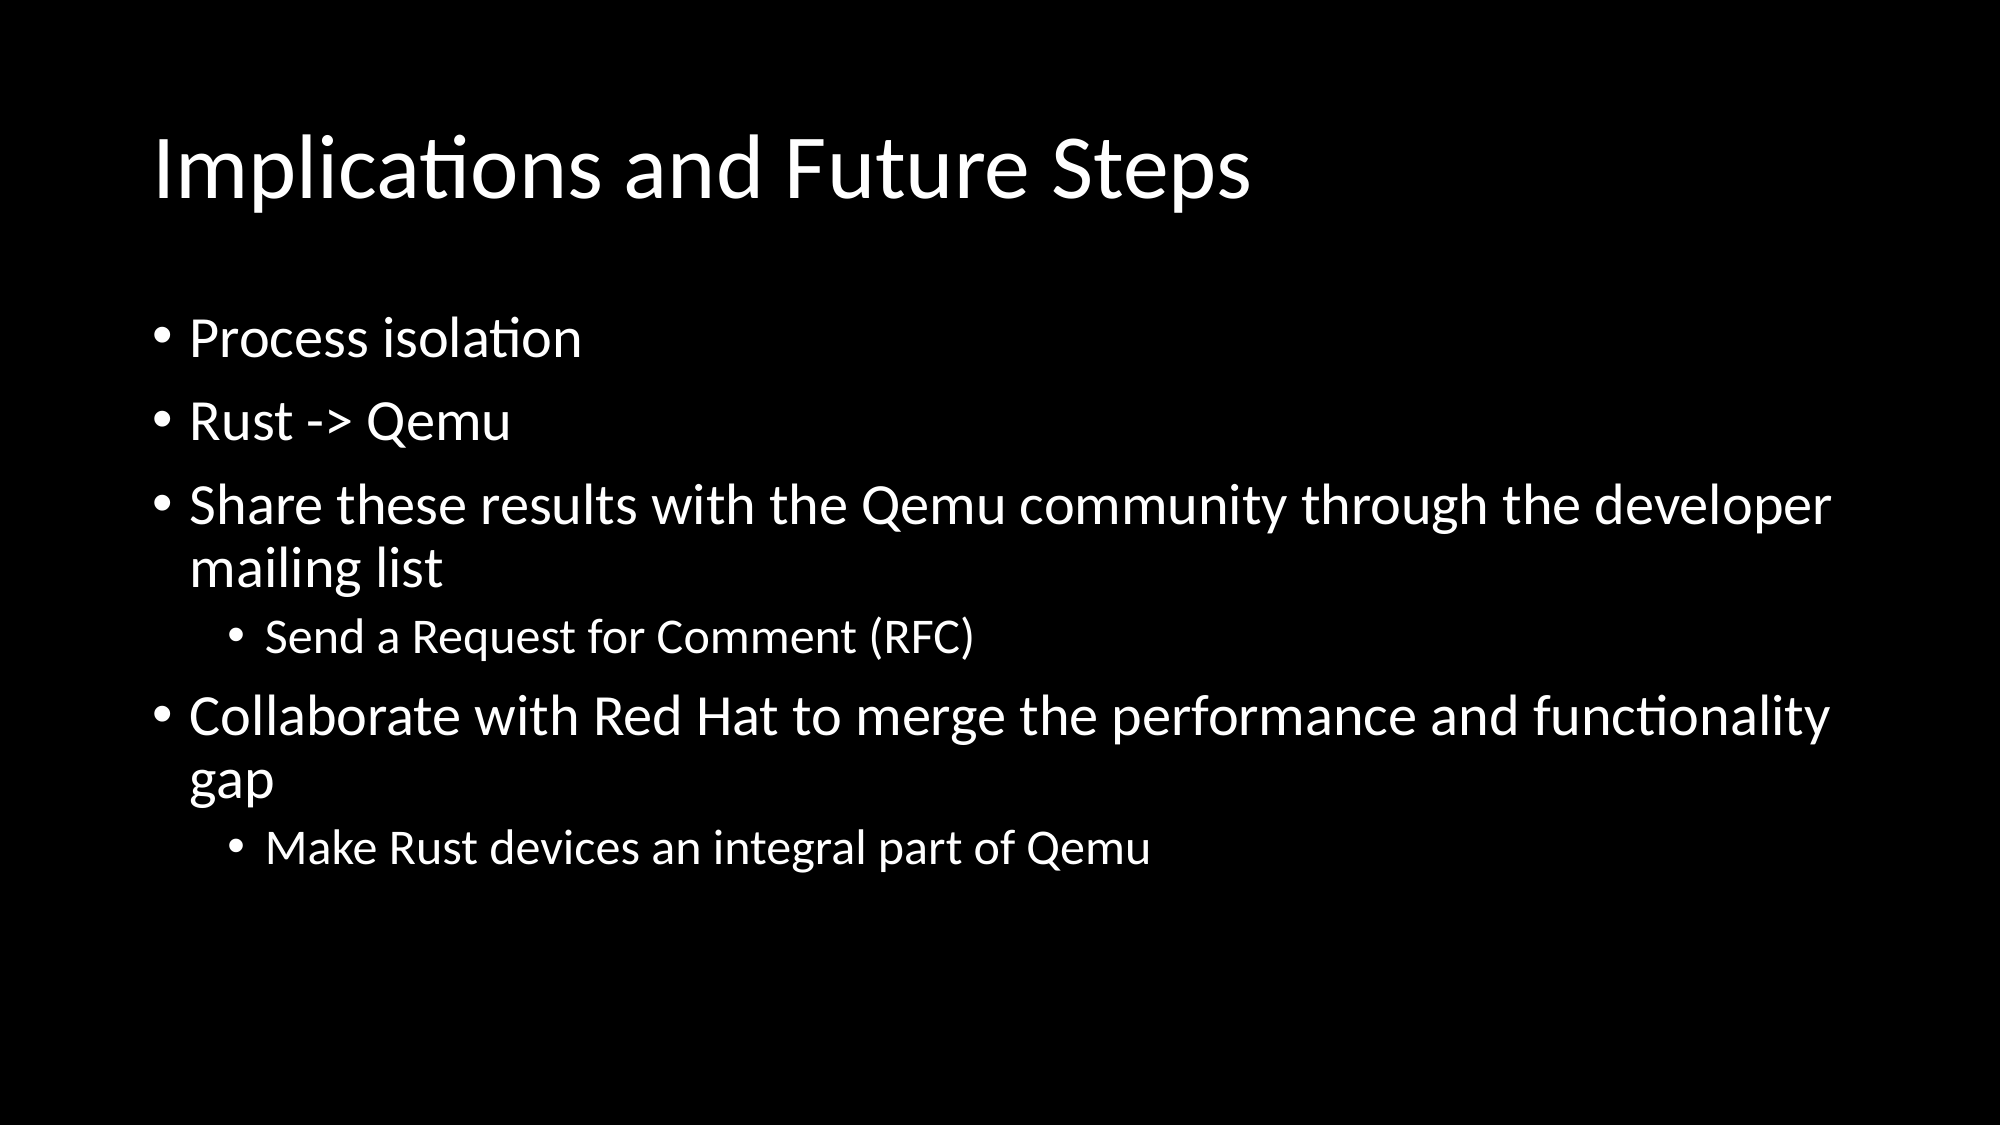

# Implications and Future Steps
Process isolation
Rust -> Qemu
Share these results with the Qemu community through the developer mailing list
Send a Request for Comment (RFC)
Collaborate with Red Hat to merge the performance and functionality gap
Make Rust devices an integral part of Qemu